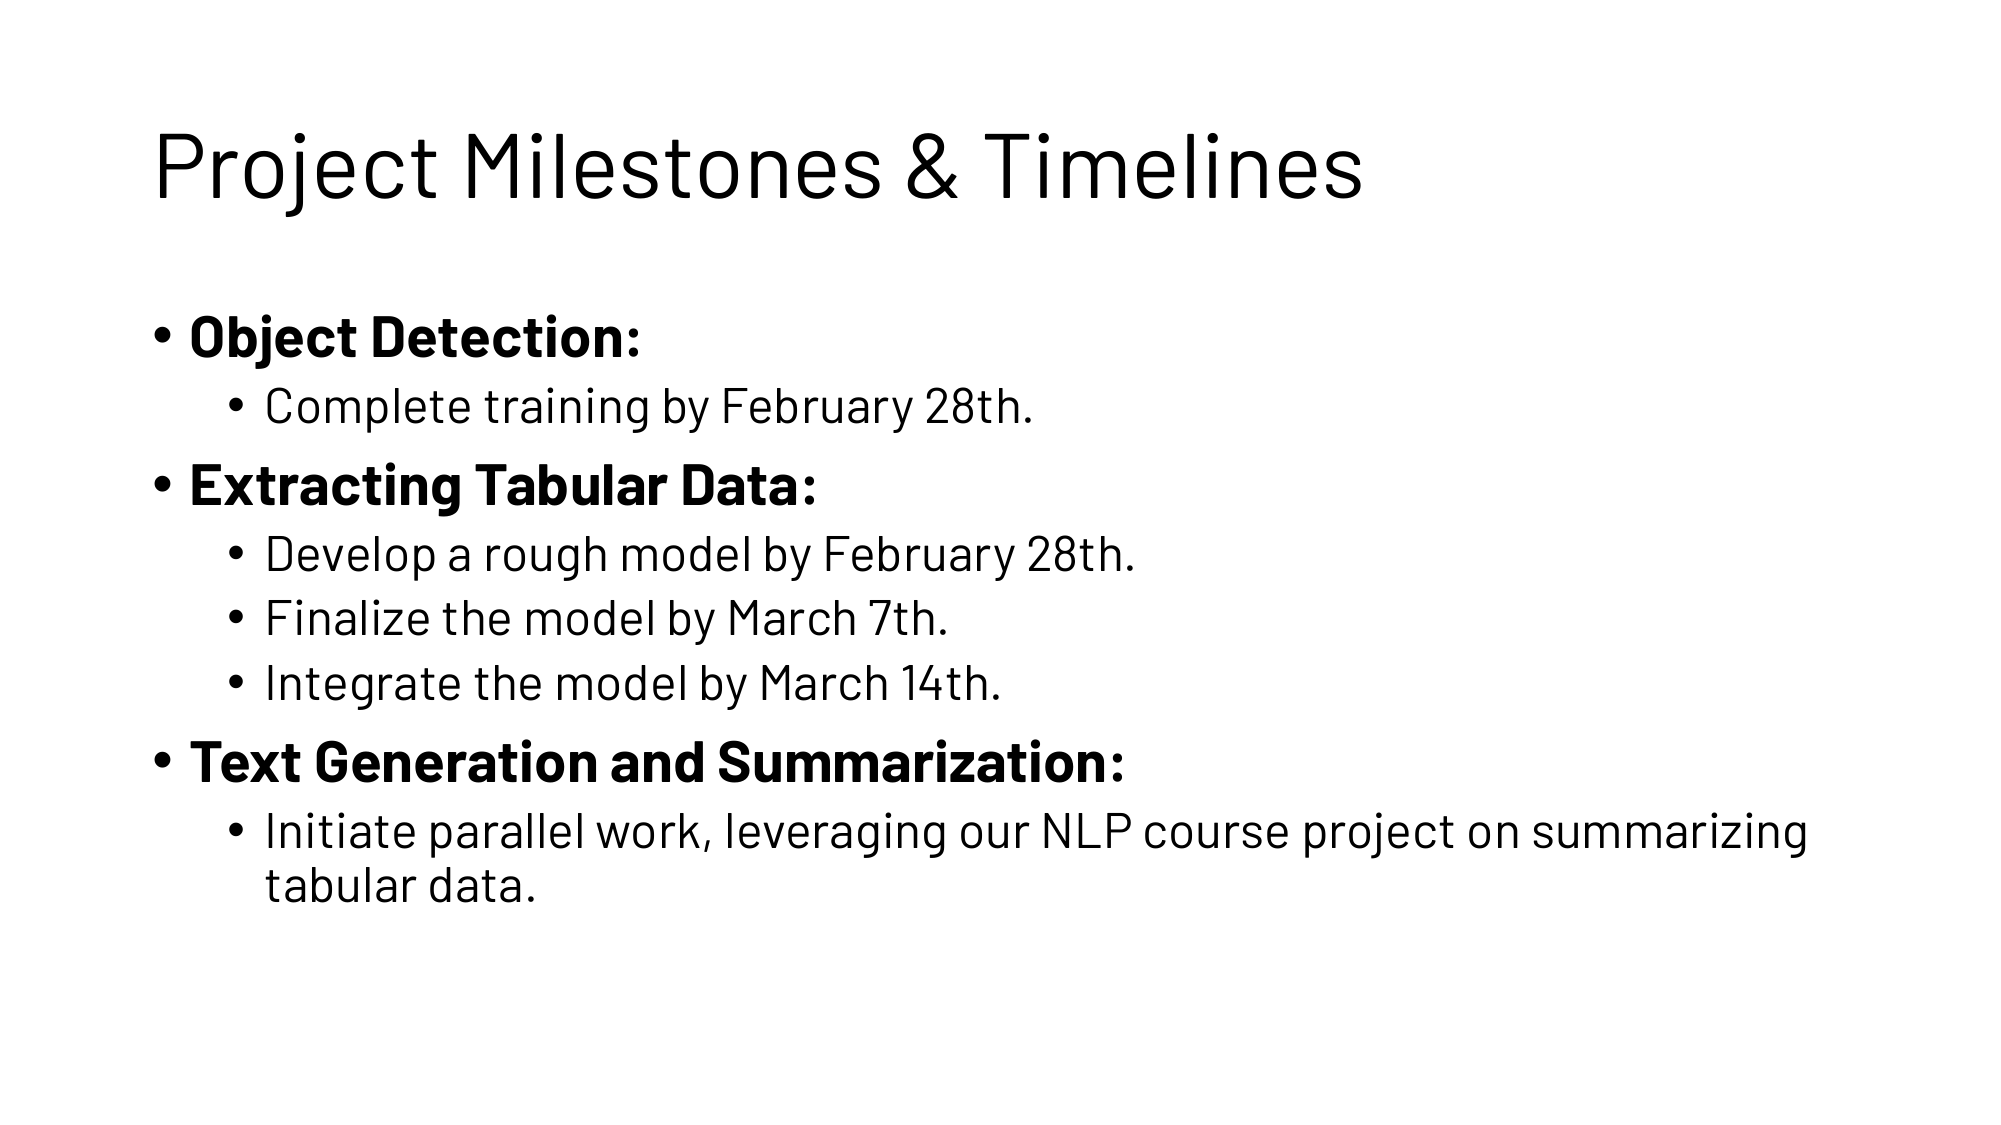

# Project Milestones & Timelines
Object Detection:
Complete training by February 28th.
Extracting Tabular Data:
Develop a rough model by February 28th.
Finalize the model by March 7th.
Integrate the model by March 14th.
Text Generation and Summarization:
Initiate parallel work, leveraging our NLP course project on summarizing tabular data.